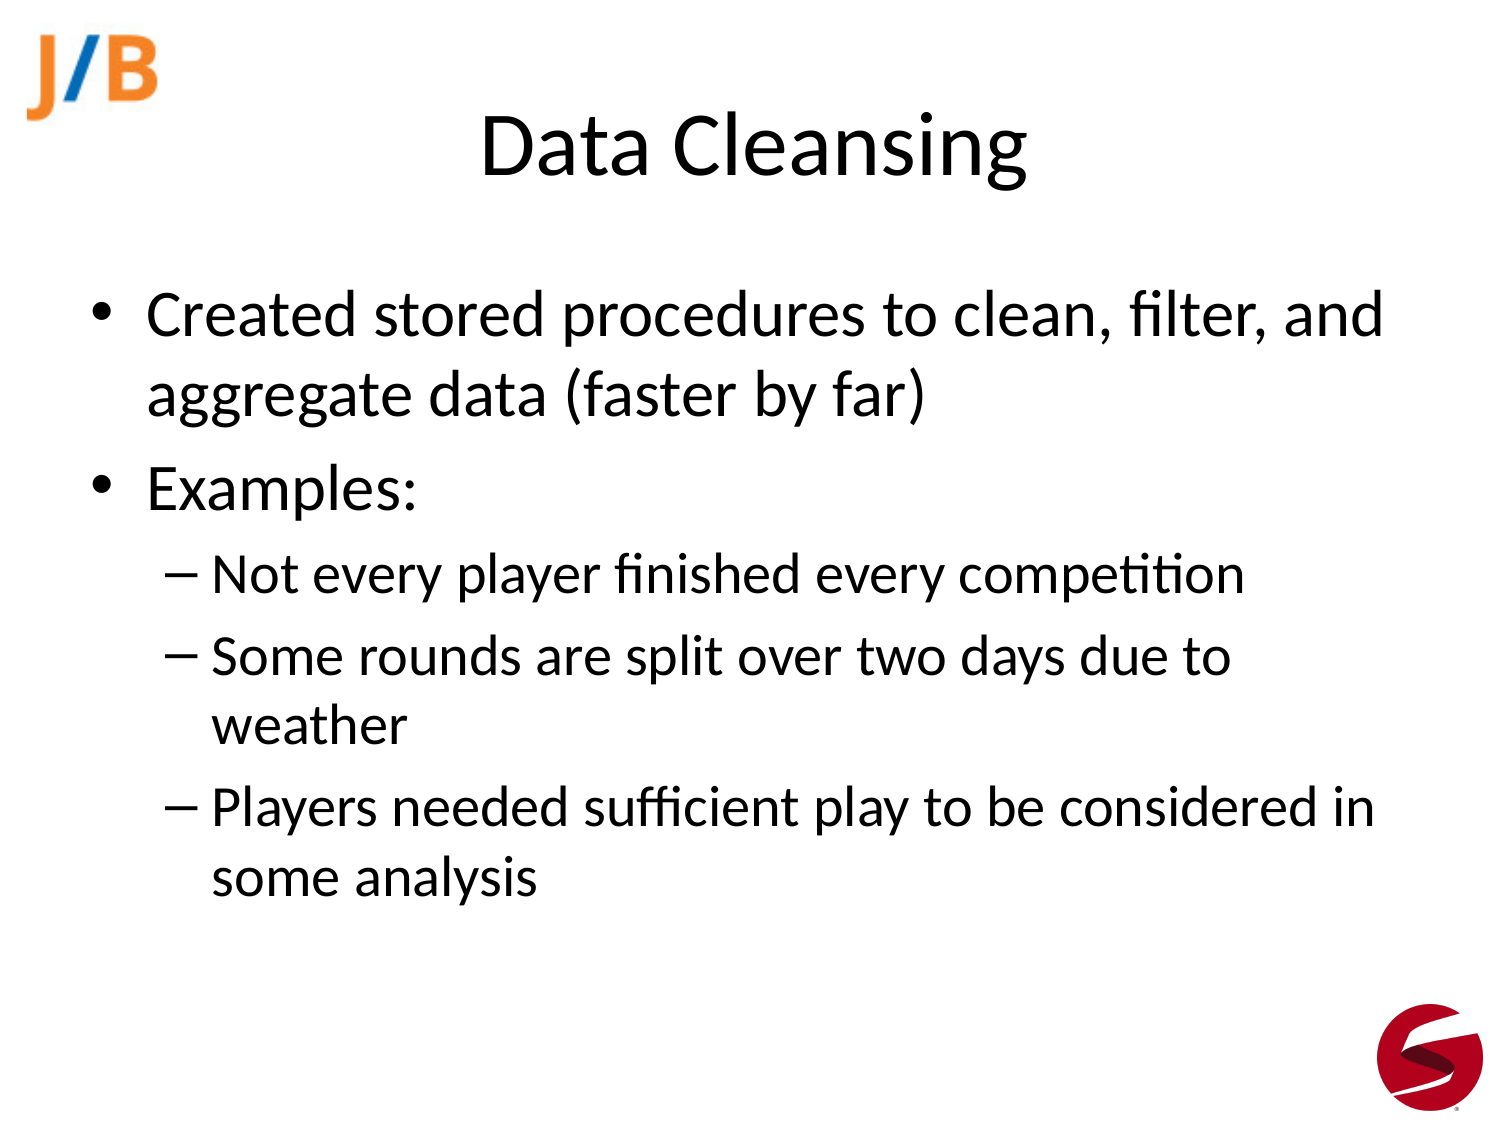

# Data Cleansing
Created stored procedures to clean, filter, and aggregate data (faster by far)
Examples:
Not every player finished every competition
Some rounds are split over two days due to weather
Players needed sufficient play to be considered in some analysis